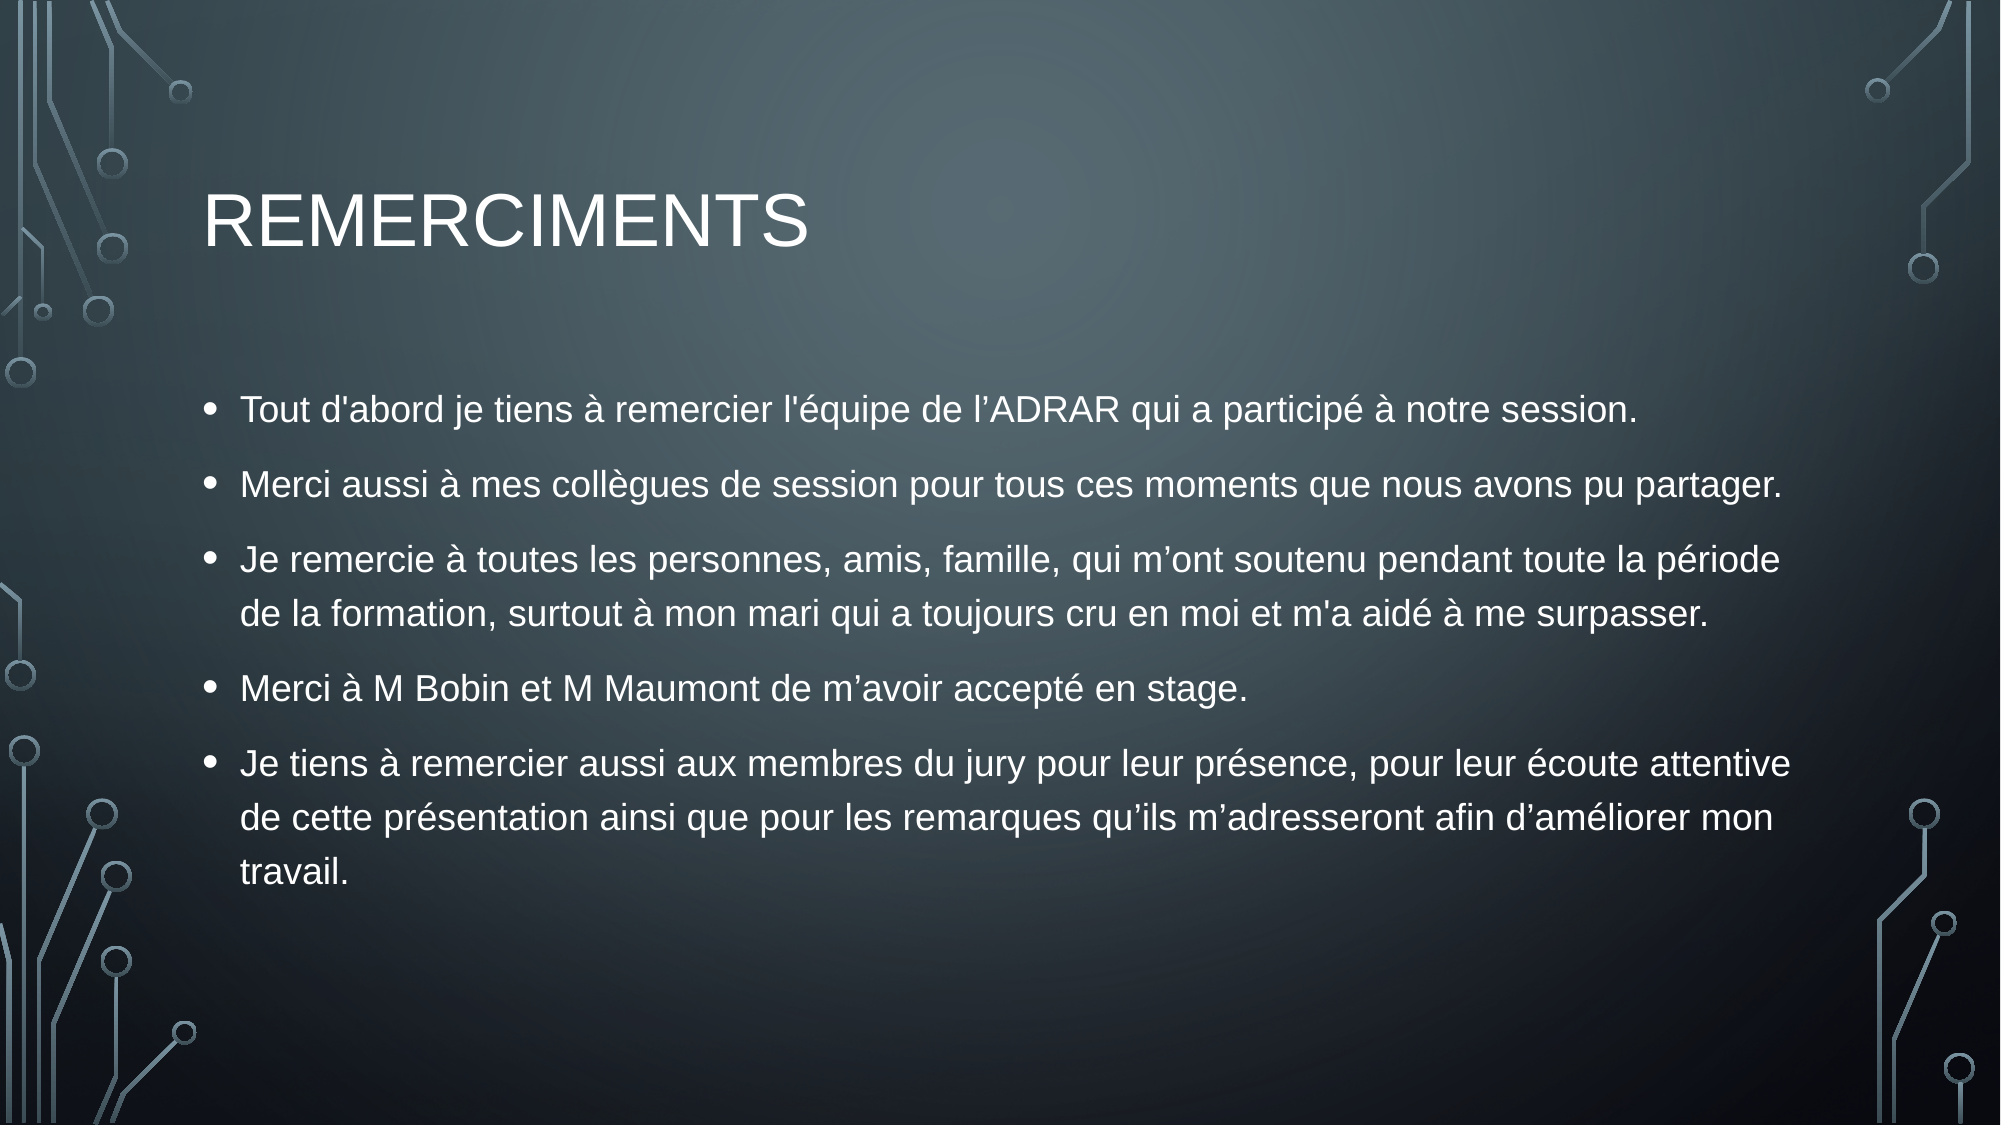

# Remerciments
Tout d'abord je tiens à remercier l'équipe de l’ADRAR qui a participé à notre session.
Merci aussi à mes collègues de session pour tous ces moments que nous avons pu partager.
Je remercie à toutes les personnes, amis, famille, qui m’ont soutenu pendant toute la période de la formation, surtout à mon mari qui a toujours cru en moi et m'a aidé à me surpasser.
Merci à M Bobin et M Maumont de m’avoir accepté en stage.
Je tiens à remercier aussi aux membres du jury pour leur présence, pour leur écoute attentive de cette présentation ainsi que pour les remarques qu’ils m’adresseront afin d’améliorer mon travail.